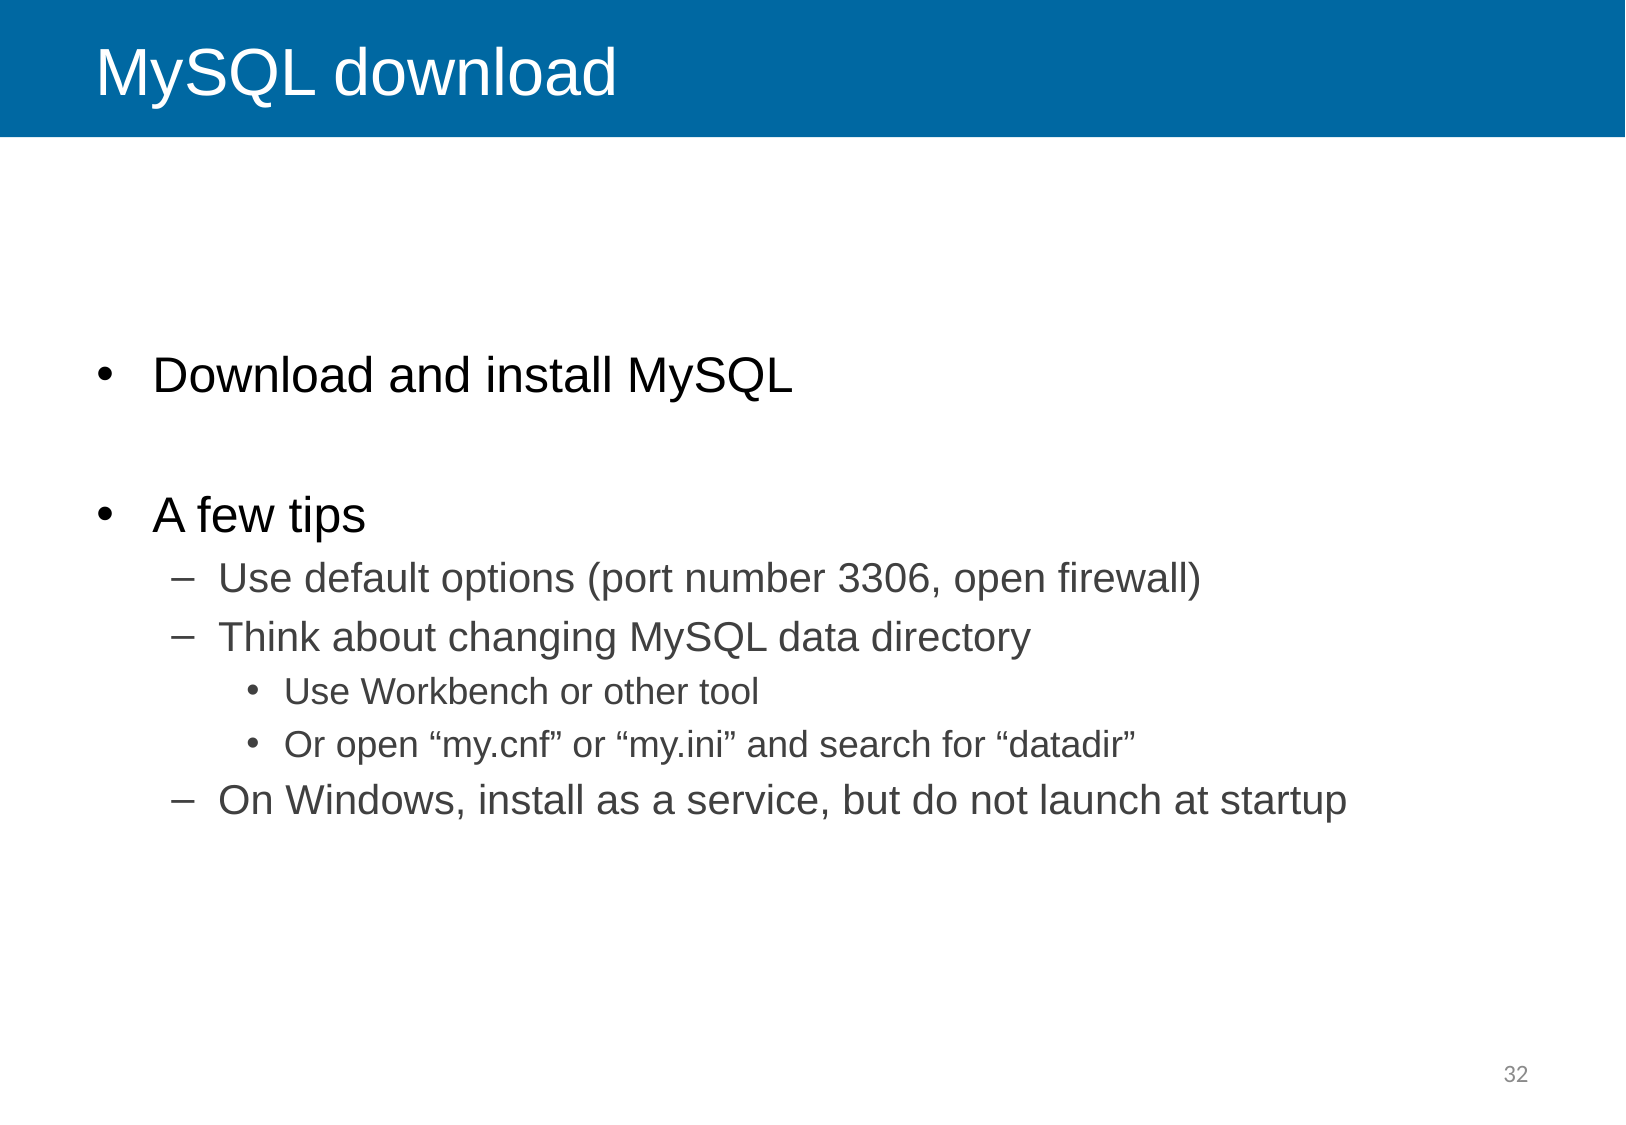

# MySQL download
Download and install MySQL

A few tips
Use default options (port number 3306, open firewall)
Think about changing MySQL data directory
Use Workbench or other tool
Or open “my.cnf” or “my.ini” and search for “datadir”
On Windows, install as a service, but do not launch at startup
32